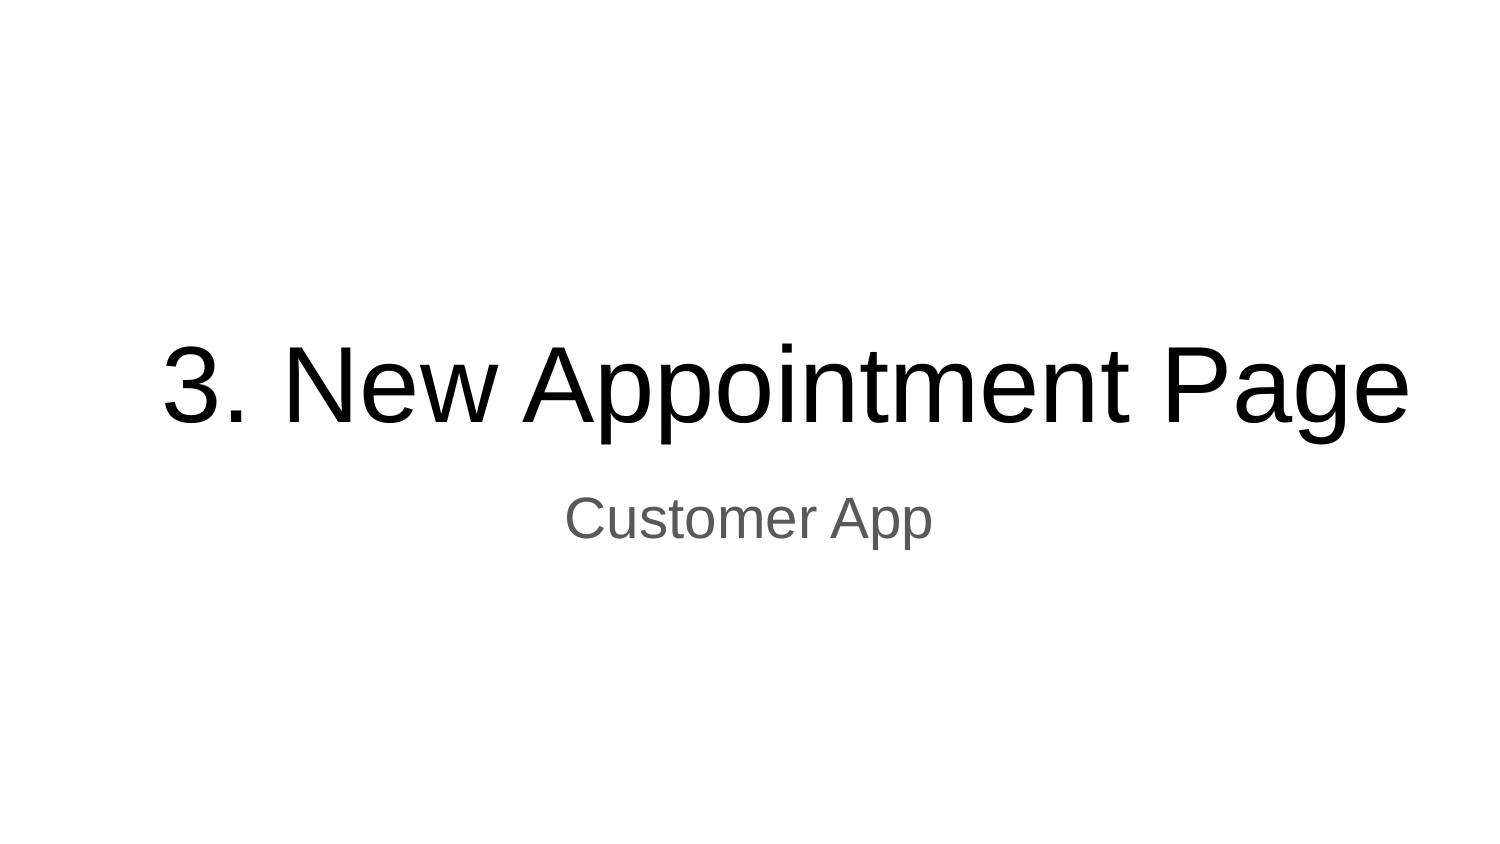

# 3. New Appointment Page
Customer App